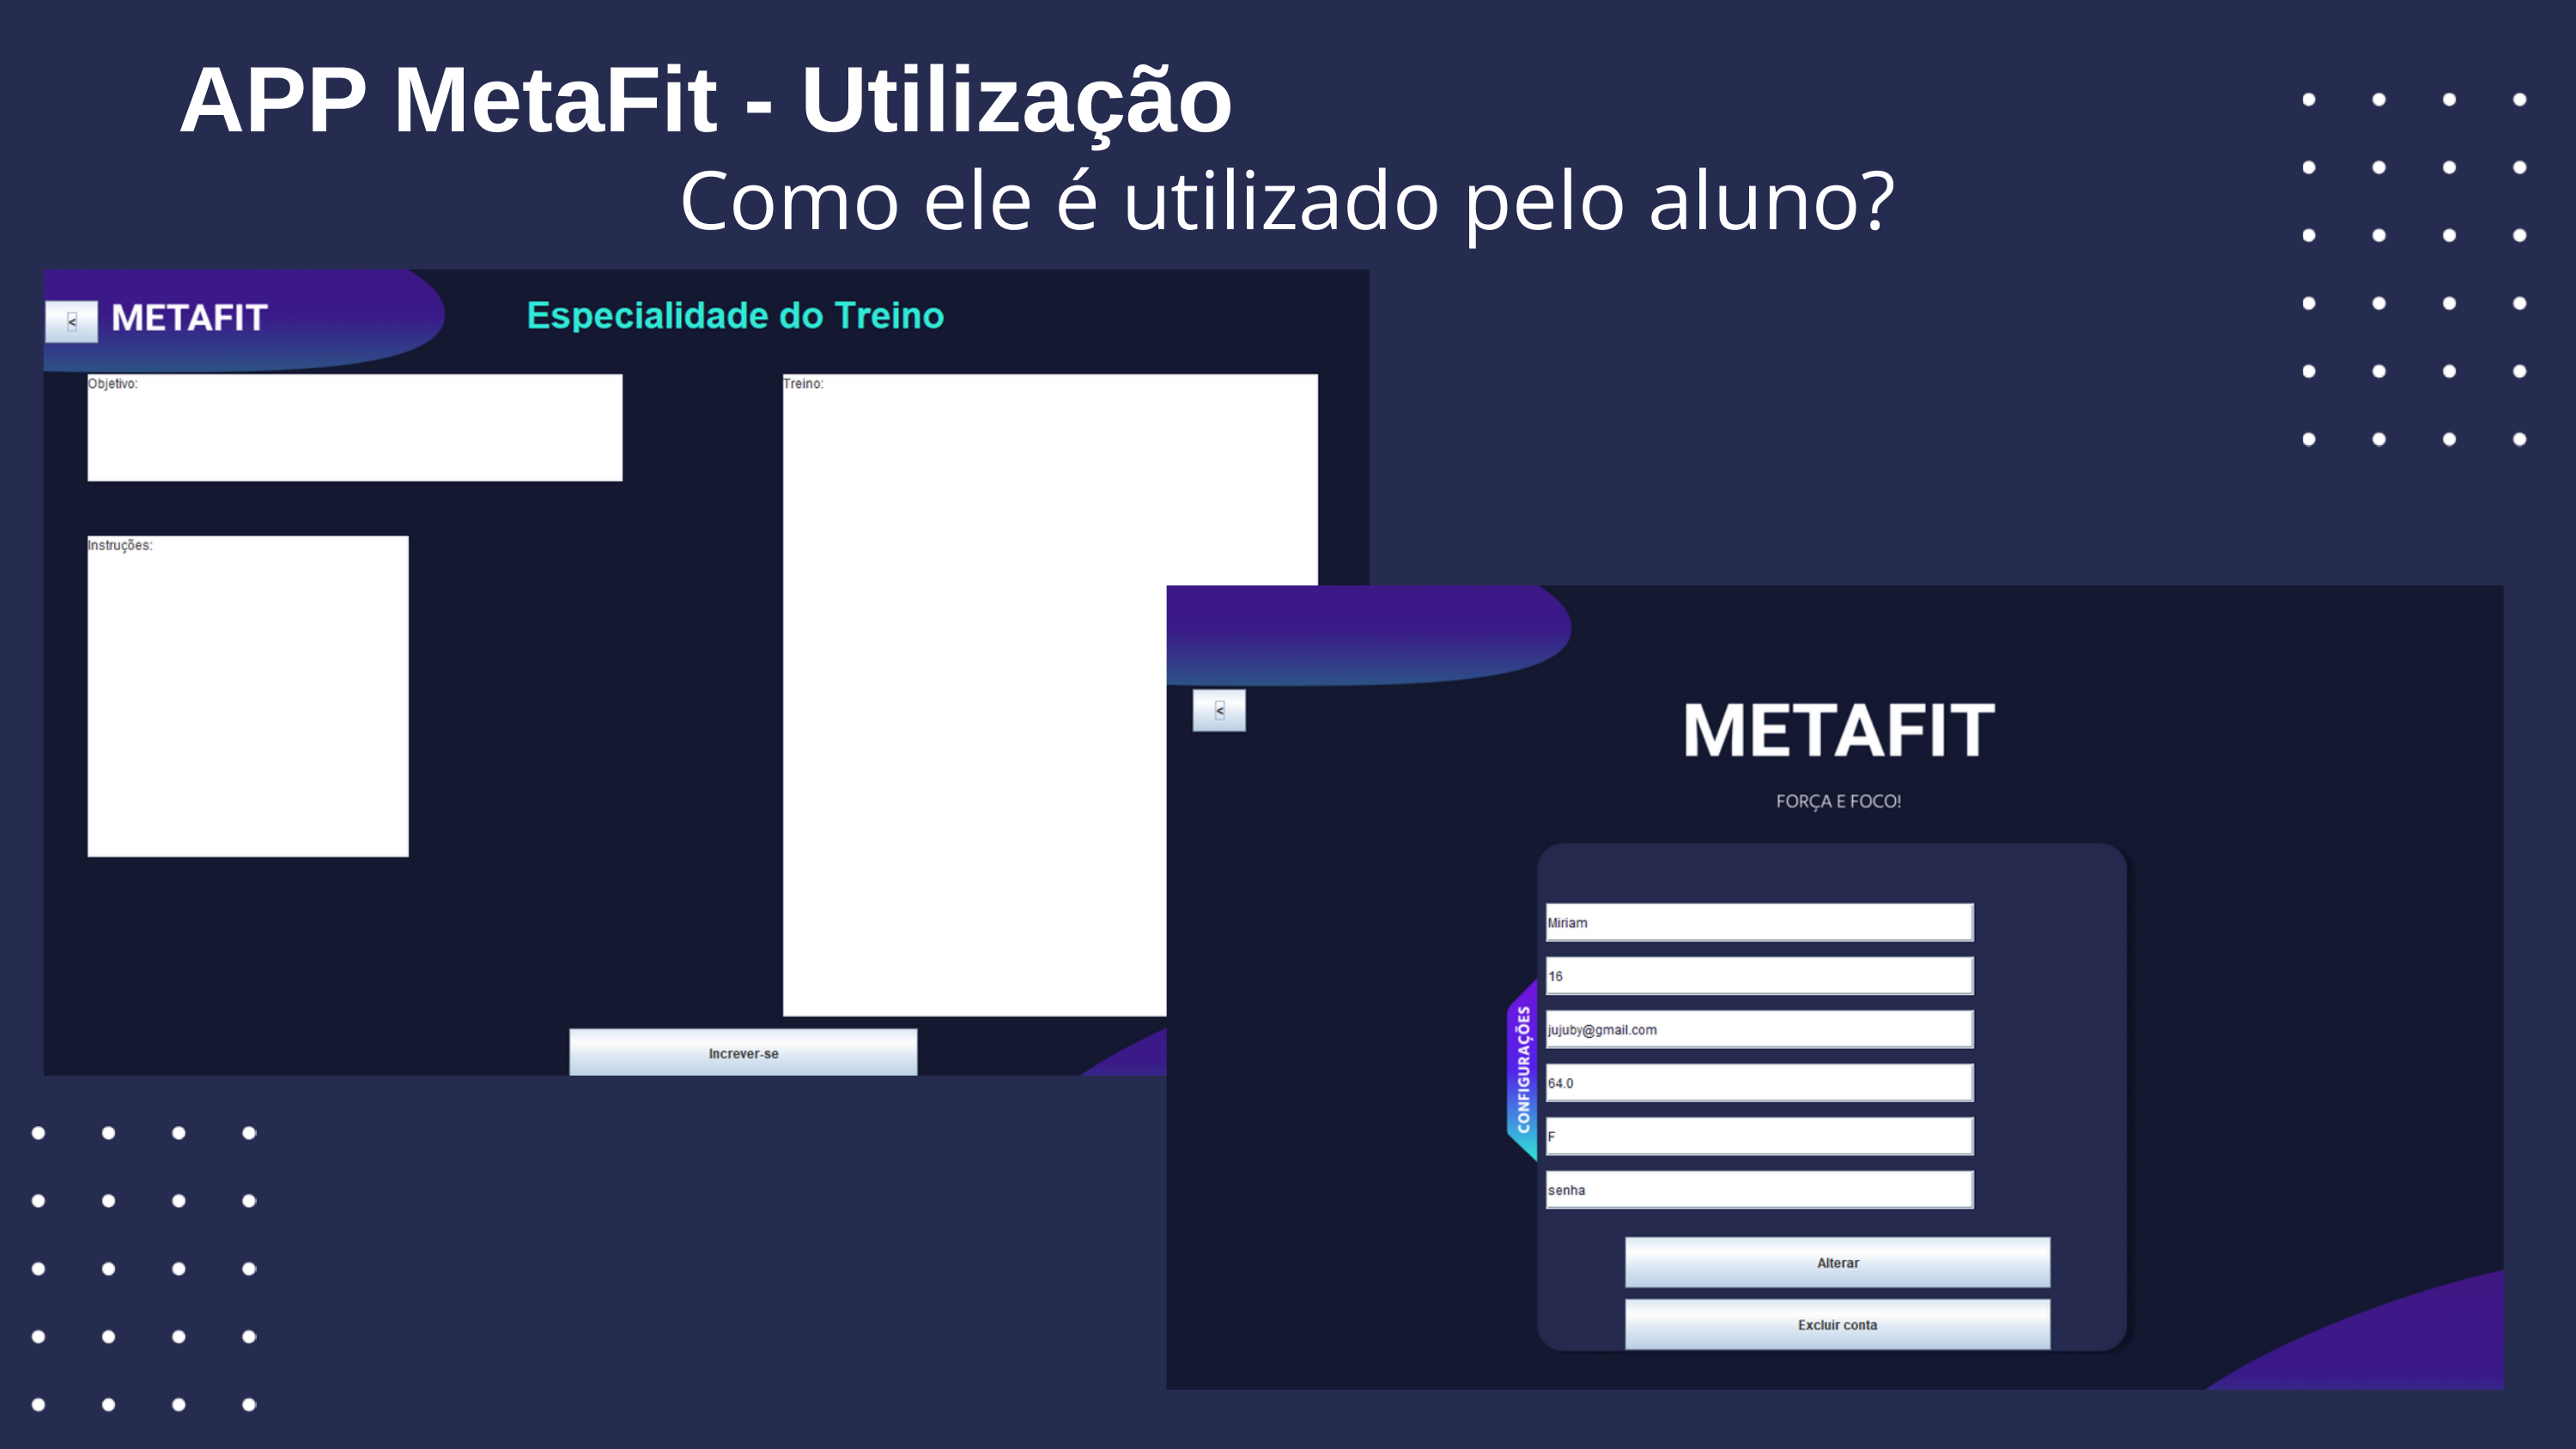

APP MetaFit - Utilização

Como ele é utilizado pelo aluno?